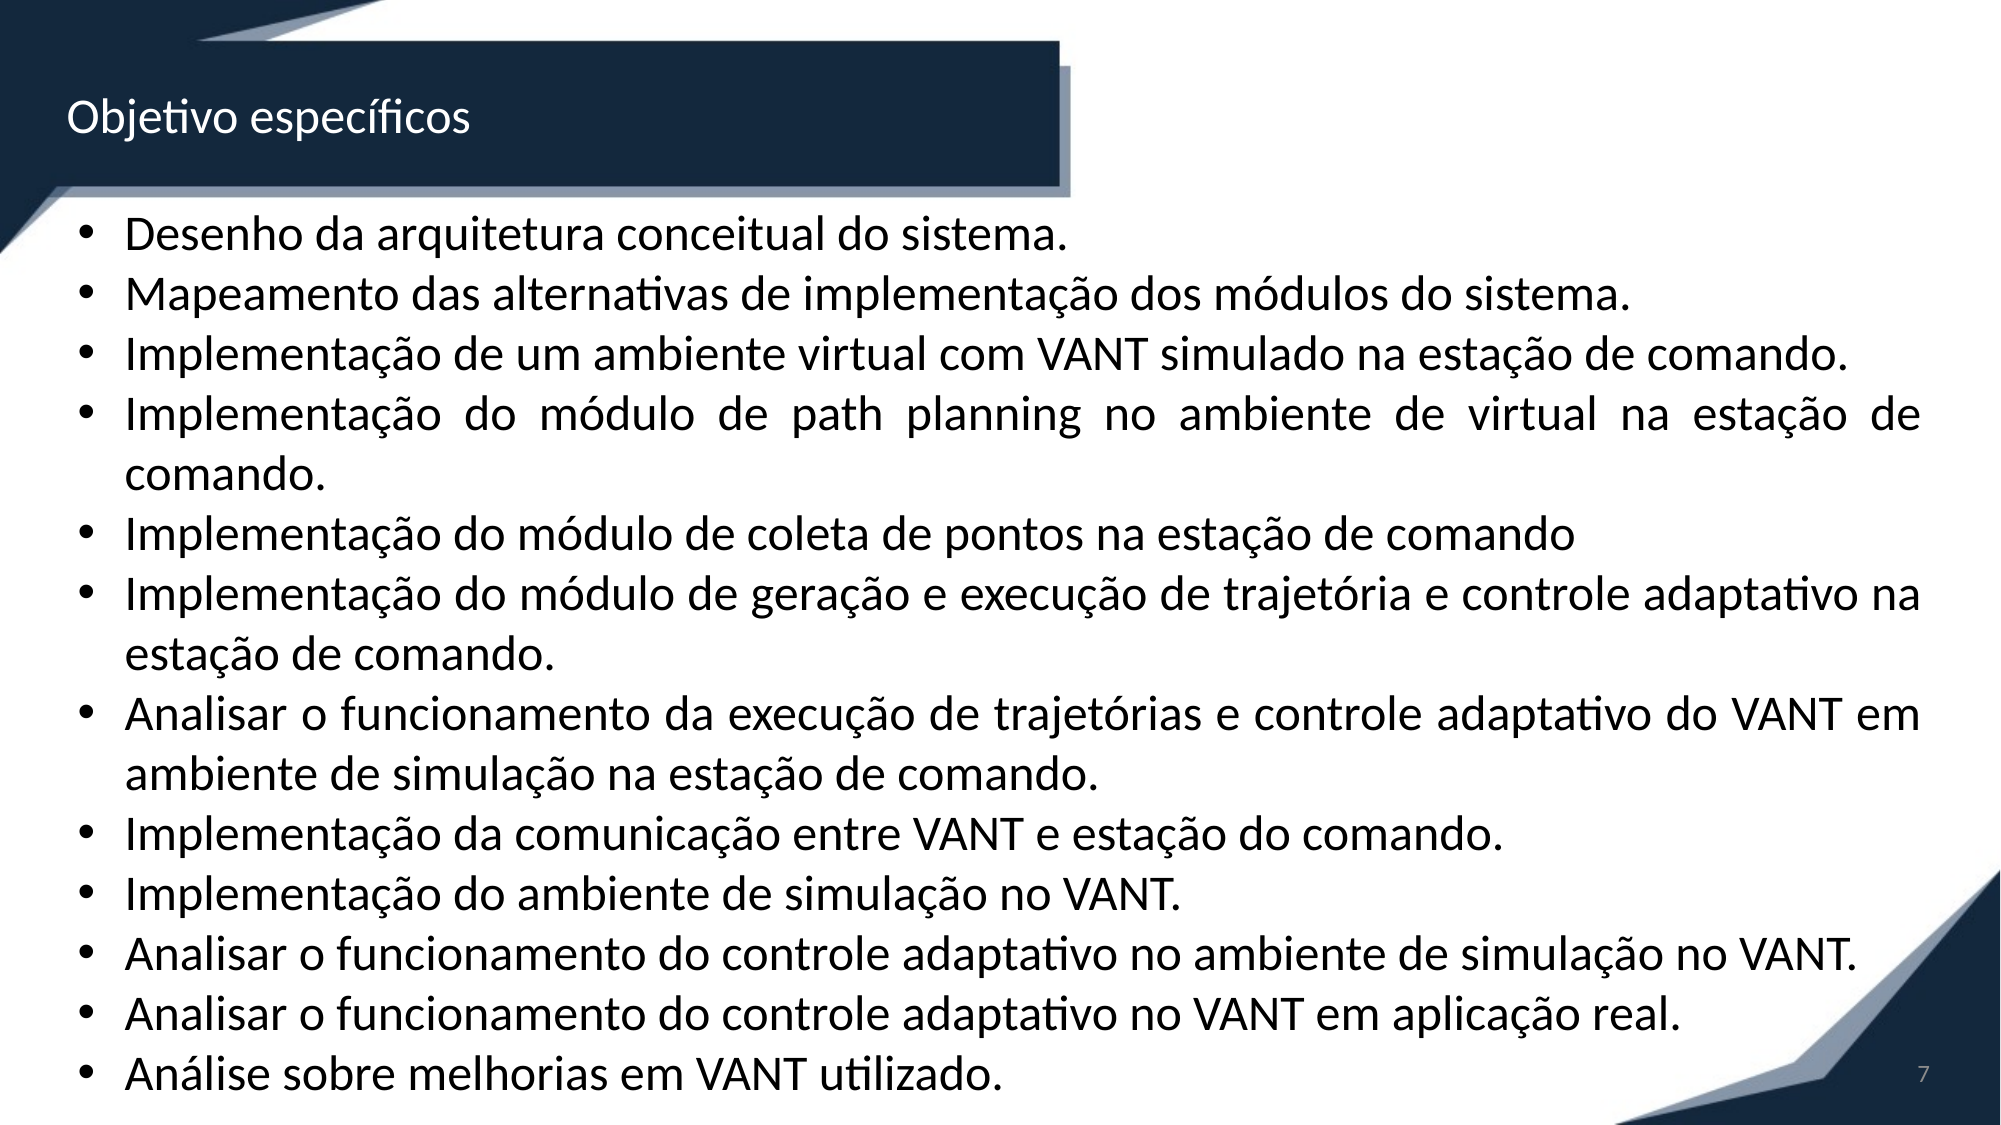

Objetivo específicos
Desenho da arquitetura conceitual do sistema.
Mapeamento das alternativas de implementação dos módulos do sistema.
Implementação de um ambiente virtual com VANT simulado na estação de comando.
Implementação do módulo de path planning no ambiente de virtual na estação de comando.
Implementação do módulo de coleta de pontos na estação de comando
Implementação do módulo de geração e execução de trajetória e controle adaptativo na estação de comando.
Analisar o funcionamento da execução de trajetórias e controle adaptativo do VANT em ambiente de simulação na estação de comando.
Implementação da comunicação entre VANT e estação do comando.
Implementação do ambiente de simulação no VANT.
Analisar o funcionamento do controle adaptativo no ambiente de simulação no VANT.
Analisar o funcionamento do controle adaptativo no VANT em aplicação real.
Análise sobre melhorias em VANT utilizado.
7